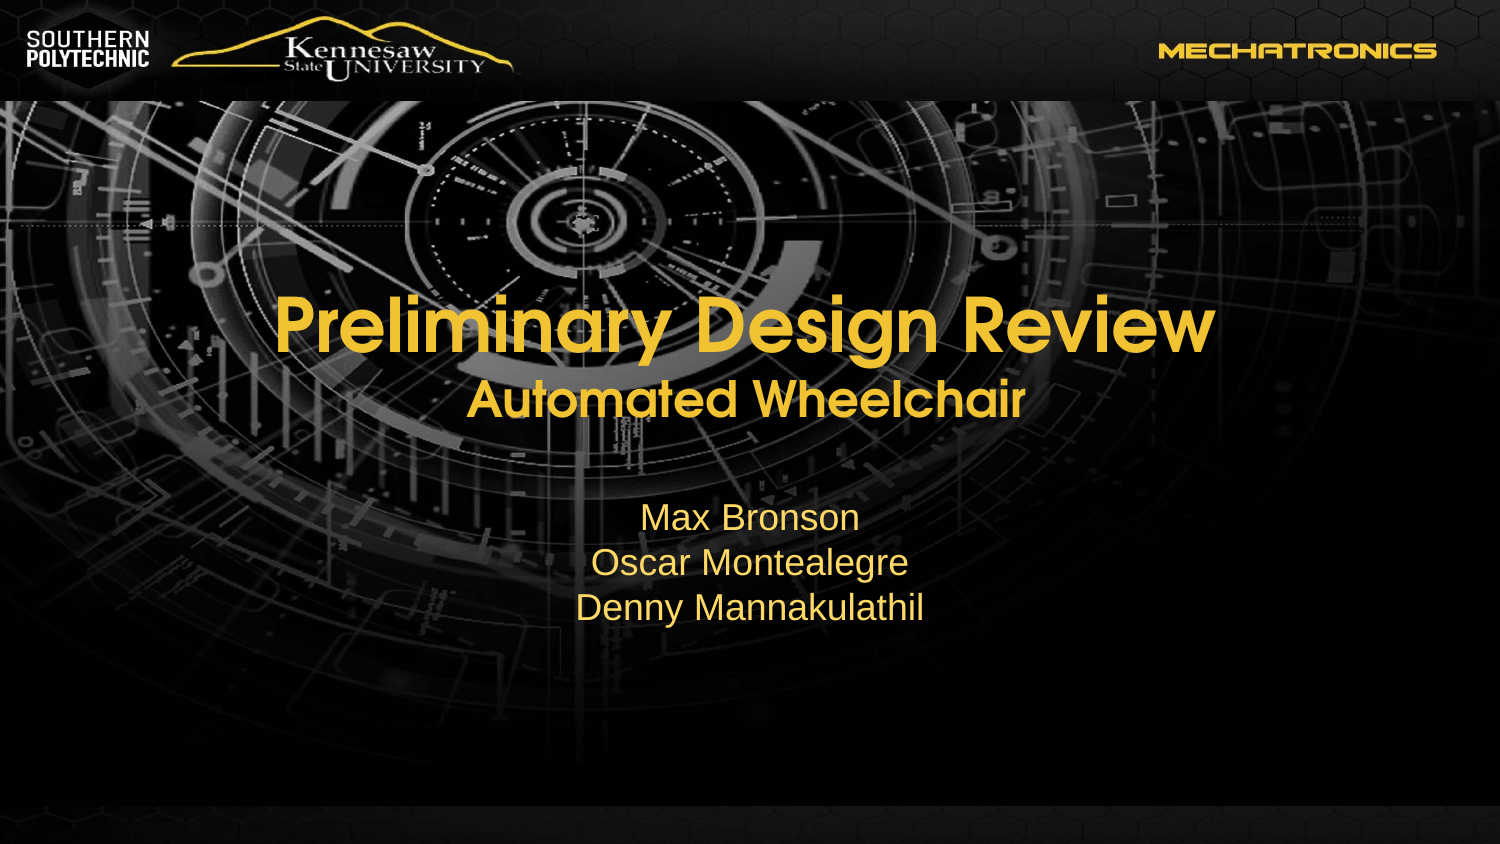

# Preliminary Design Review
Automated Wheelchair
Max Bronson
Oscar Montealegre
Denny Mannakulathil